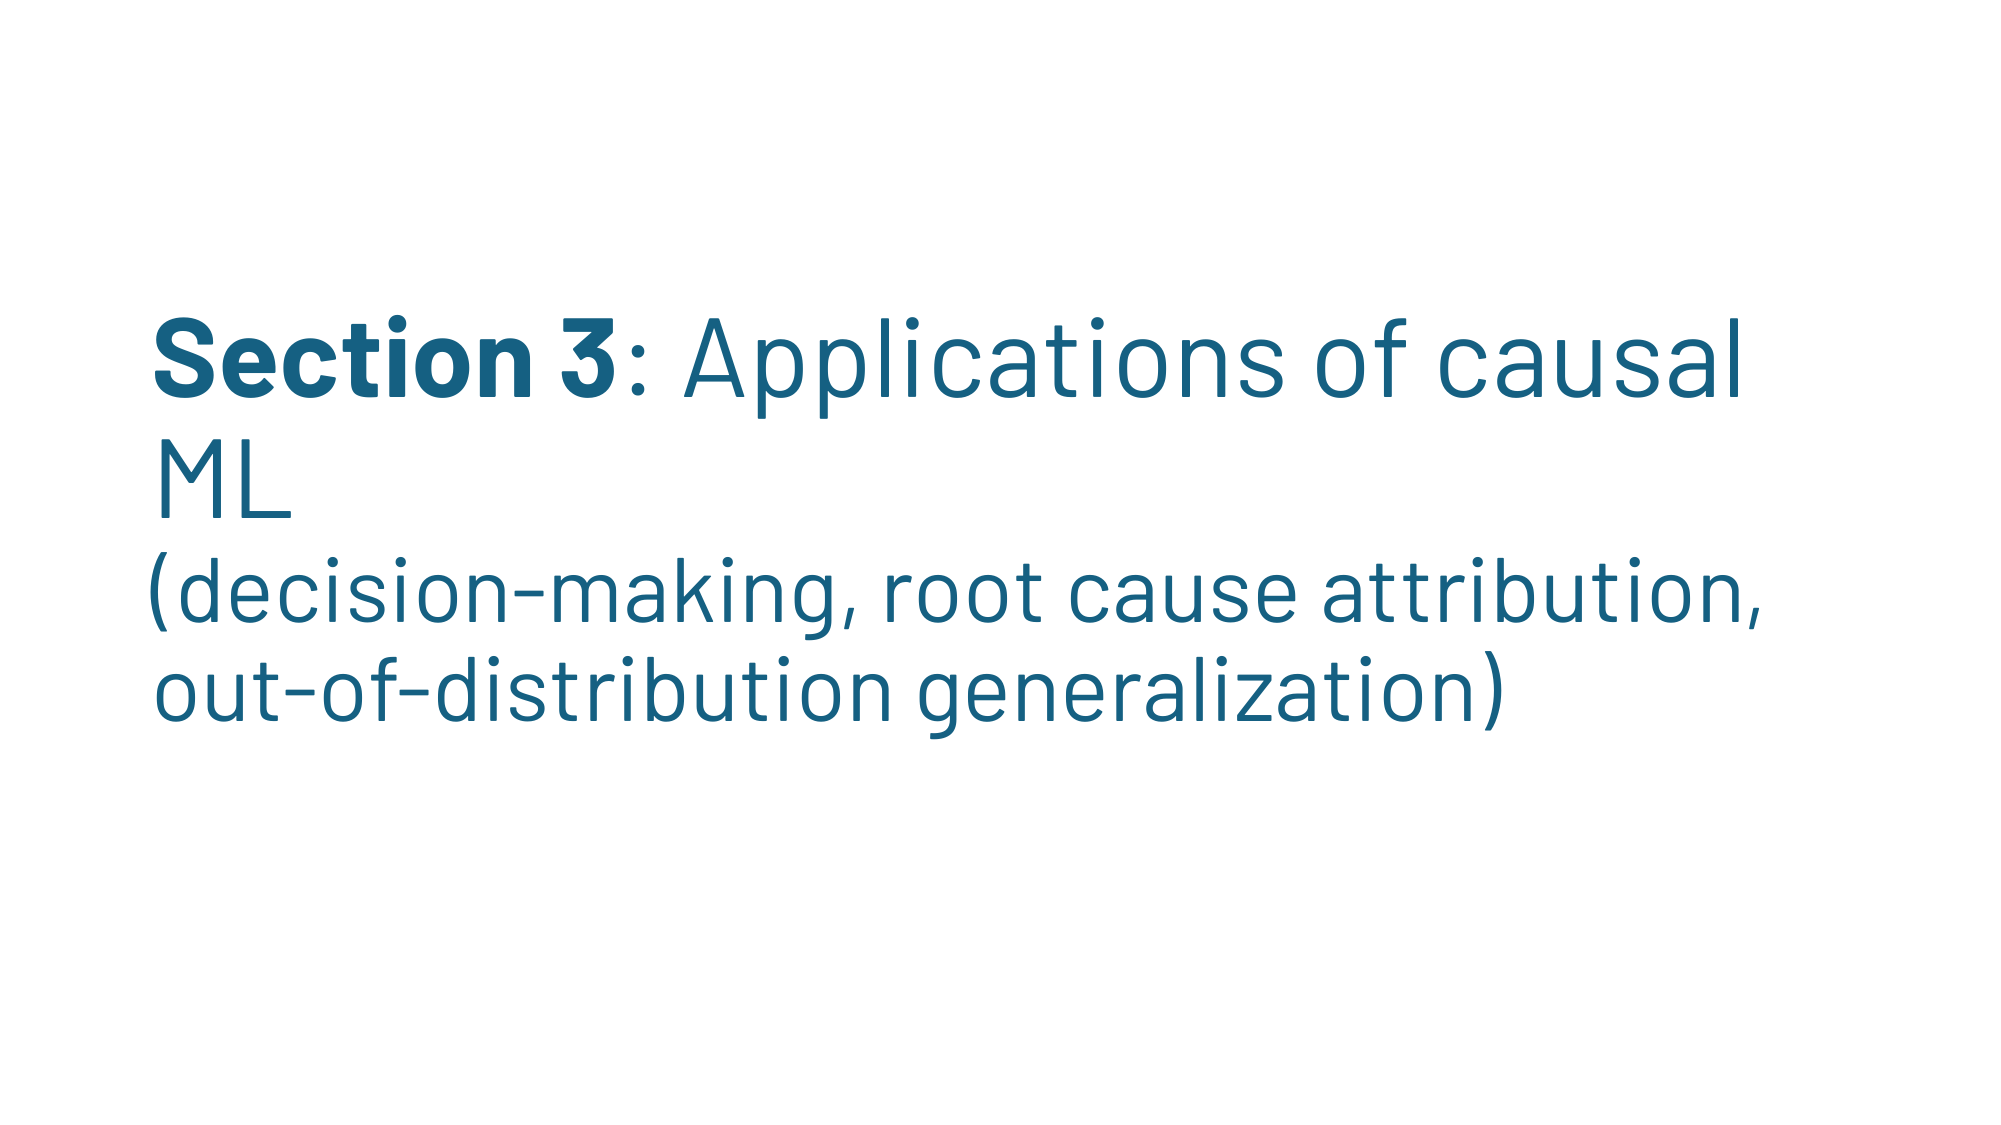

# Section 3: Applications of causal ML (decision-making, root cause attribution, out-of-distribution generalization)